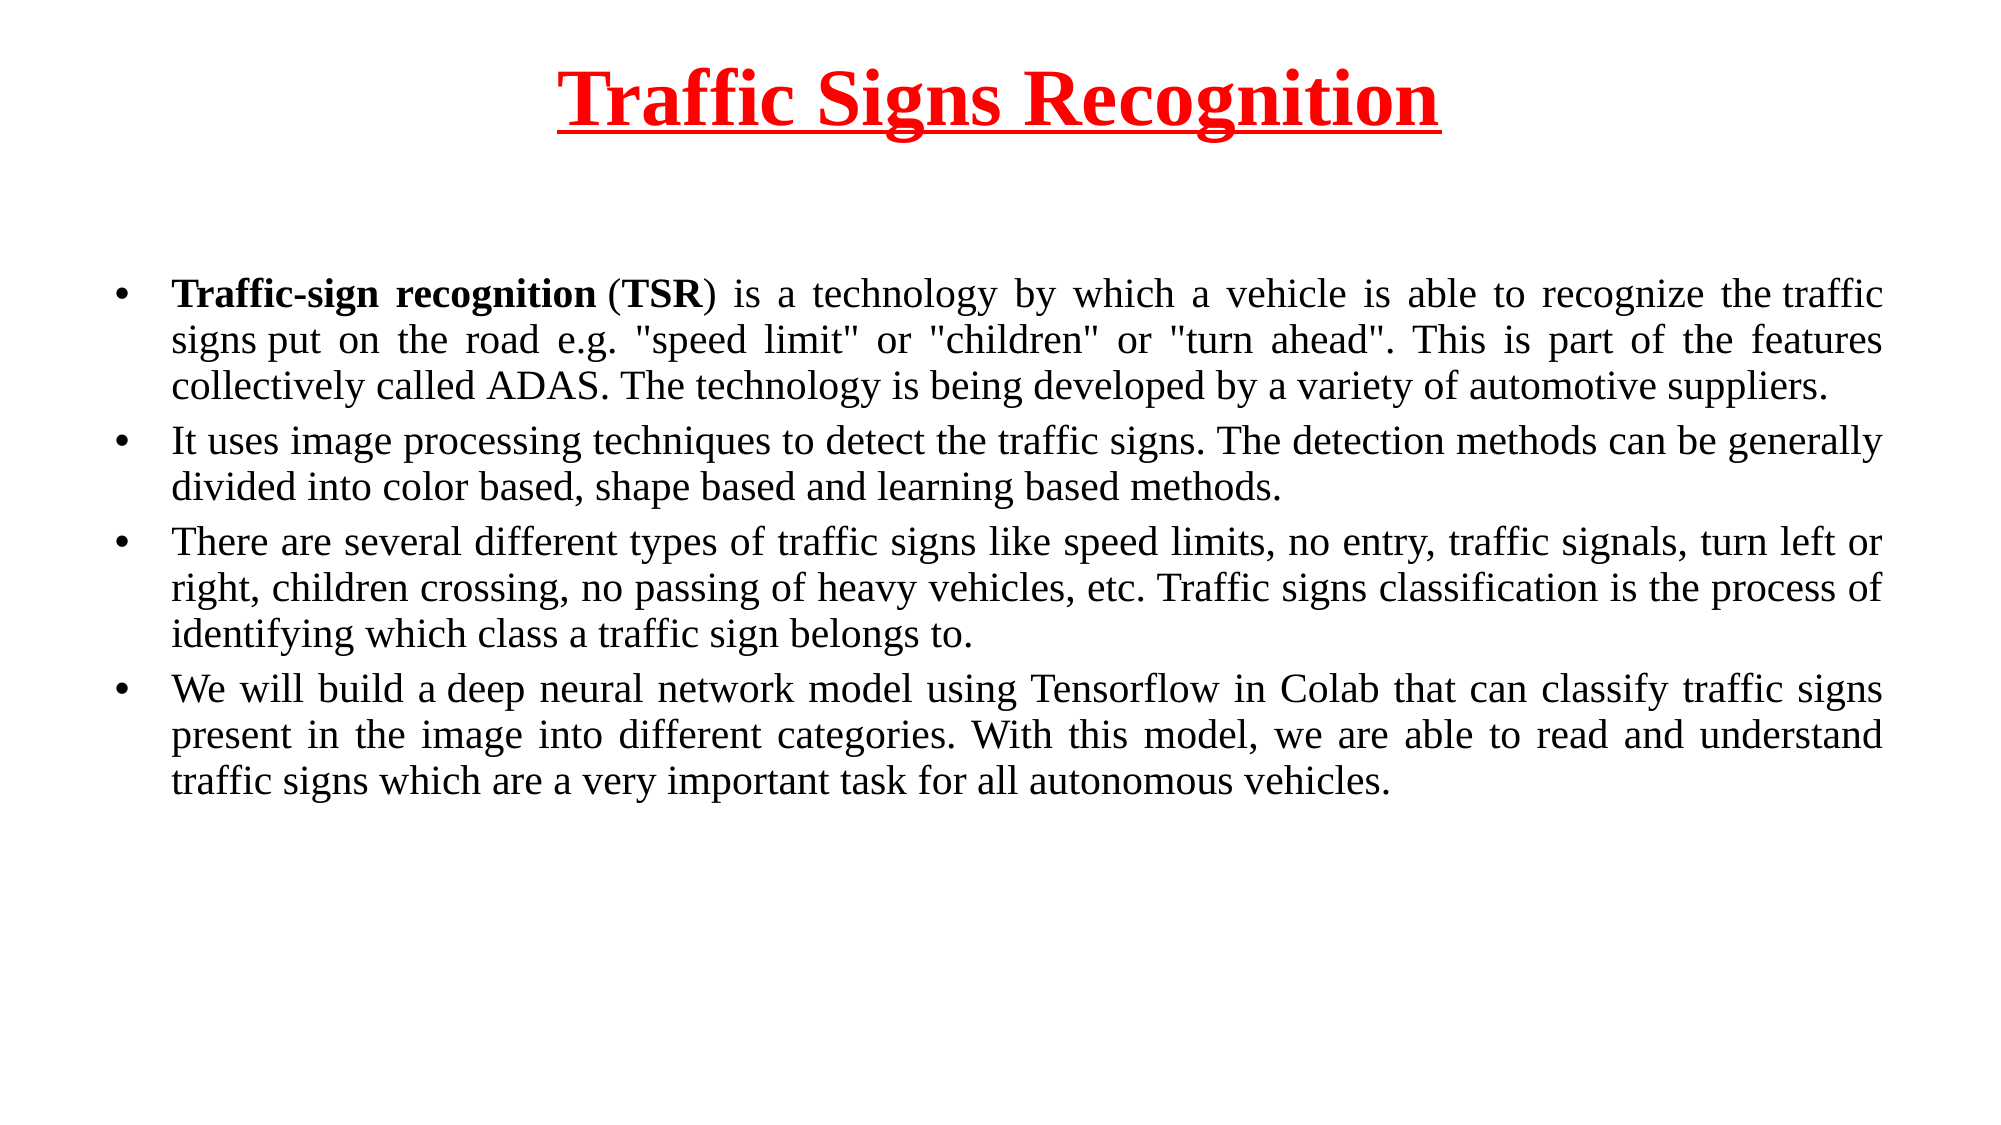

# Traffic Signs Recognition
Traffic-sign recognition (TSR) is a technology by which a vehicle is able to recognize the traffic signs put on the road e.g. "speed limit" or "children" or "turn ahead". This is part of the features collectively called ADAS. The technology is being developed by a variety of automotive suppliers.
It uses image processing techniques to detect the traffic signs. The detection methods can be generally divided into color based, shape based and learning based methods.
There are several different types of traffic signs like speed limits, no entry, traffic signals, turn left or right, children crossing, no passing of heavy vehicles, etc. Traffic signs classification is the process of identifying which class a traffic sign belongs to.
We will build a deep neural network model using Tensorflow in Colab that can classify traffic signs present in the image into different categories. With this model, we are able to read and understand traffic signs which are a very important task for all autonomous vehicles.